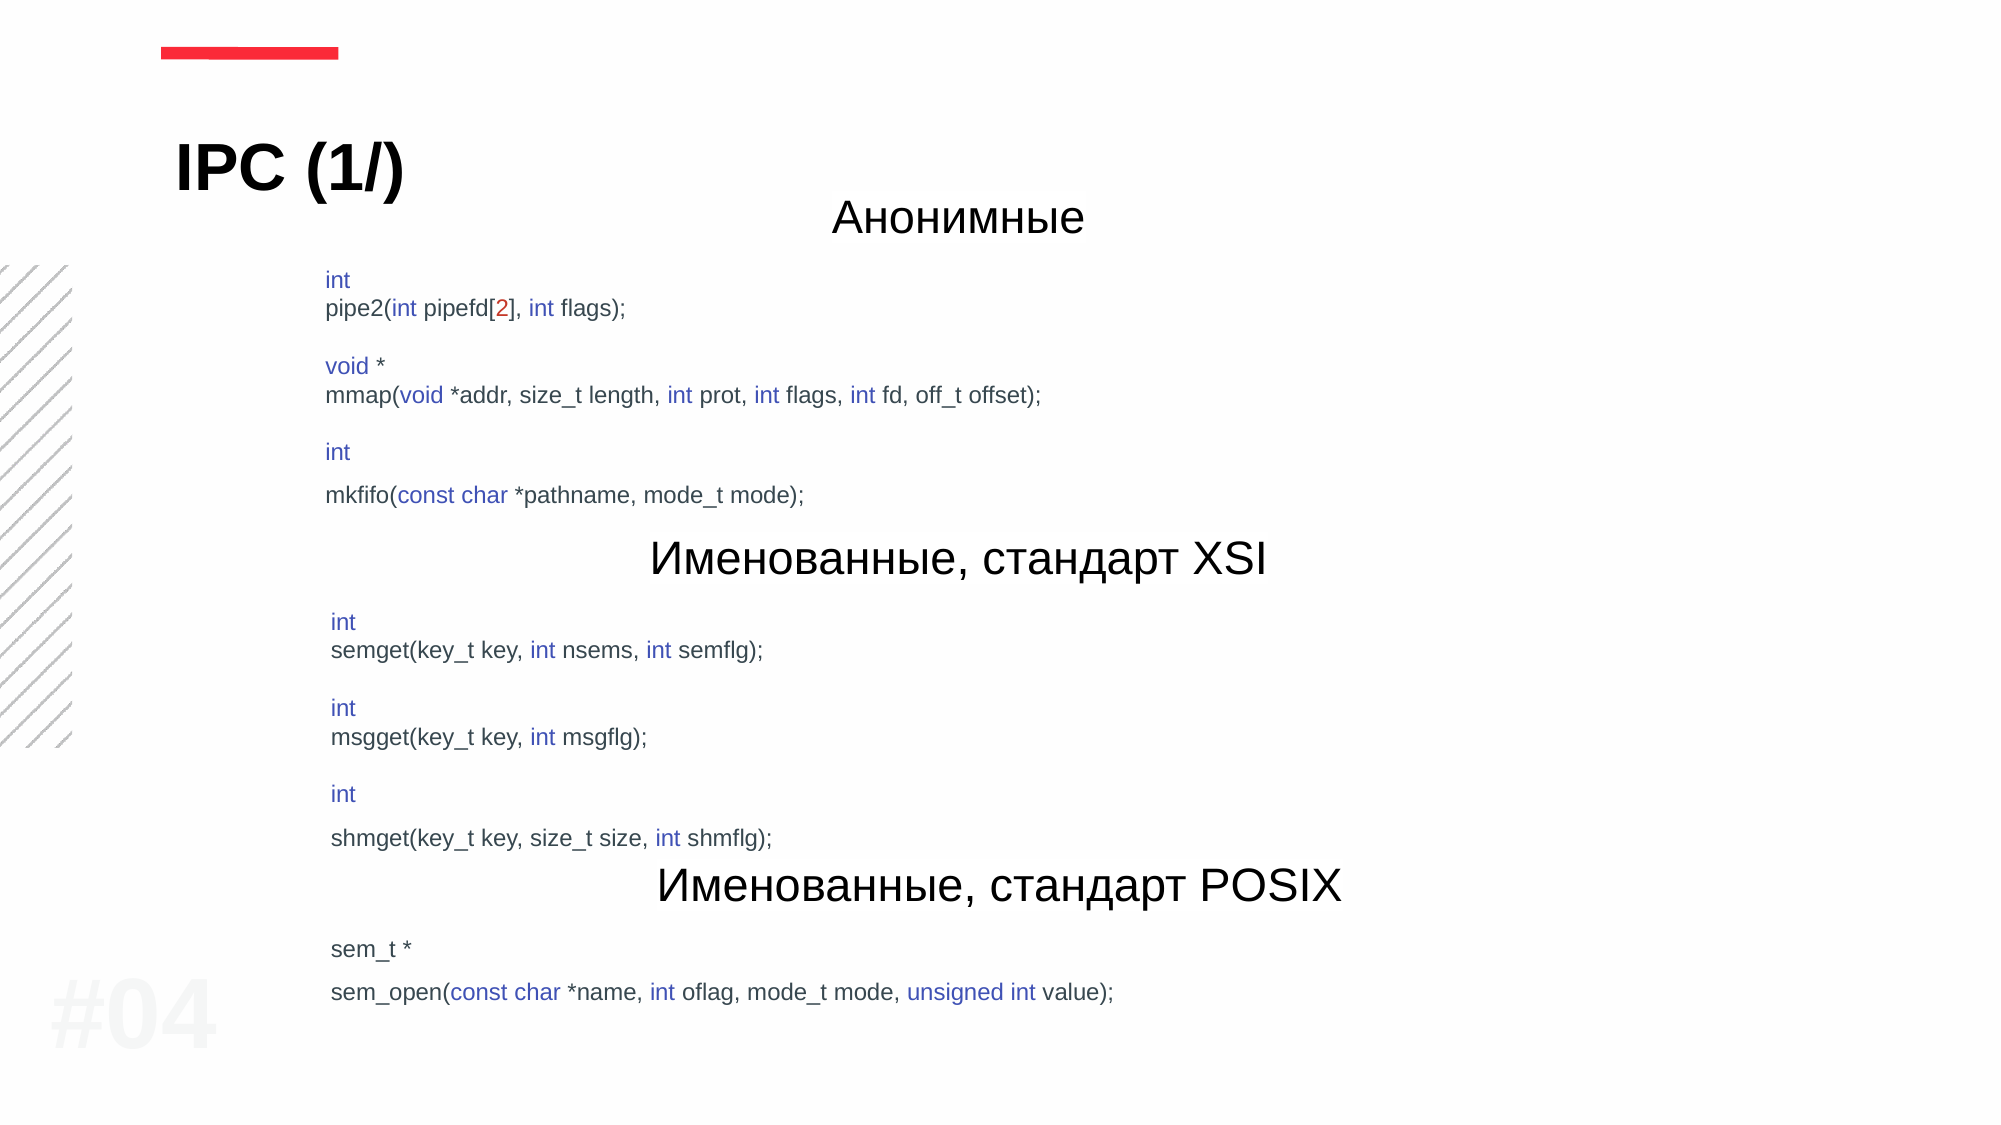

IPC (1/)
Анонимные
int
pipe2(int pipefd[2], int flags);

void *
mmap(void *addr, size_t length, int prot, int flags, int fd, off_t offset);

int
mkfifo(const char *pathname, mode_t mode);
Именованные, стандарт XSI
int
semget(key_t key, int nsems, int semflg);

int
msgget(key_t key, int msgflg);

int
shmget(key_t key, size_t size, int shmflg);
Именованные, стандарт POSIX
sem_t *
sem_open(const char *name, int oflag, mode_t mode, unsigned int value);
#04